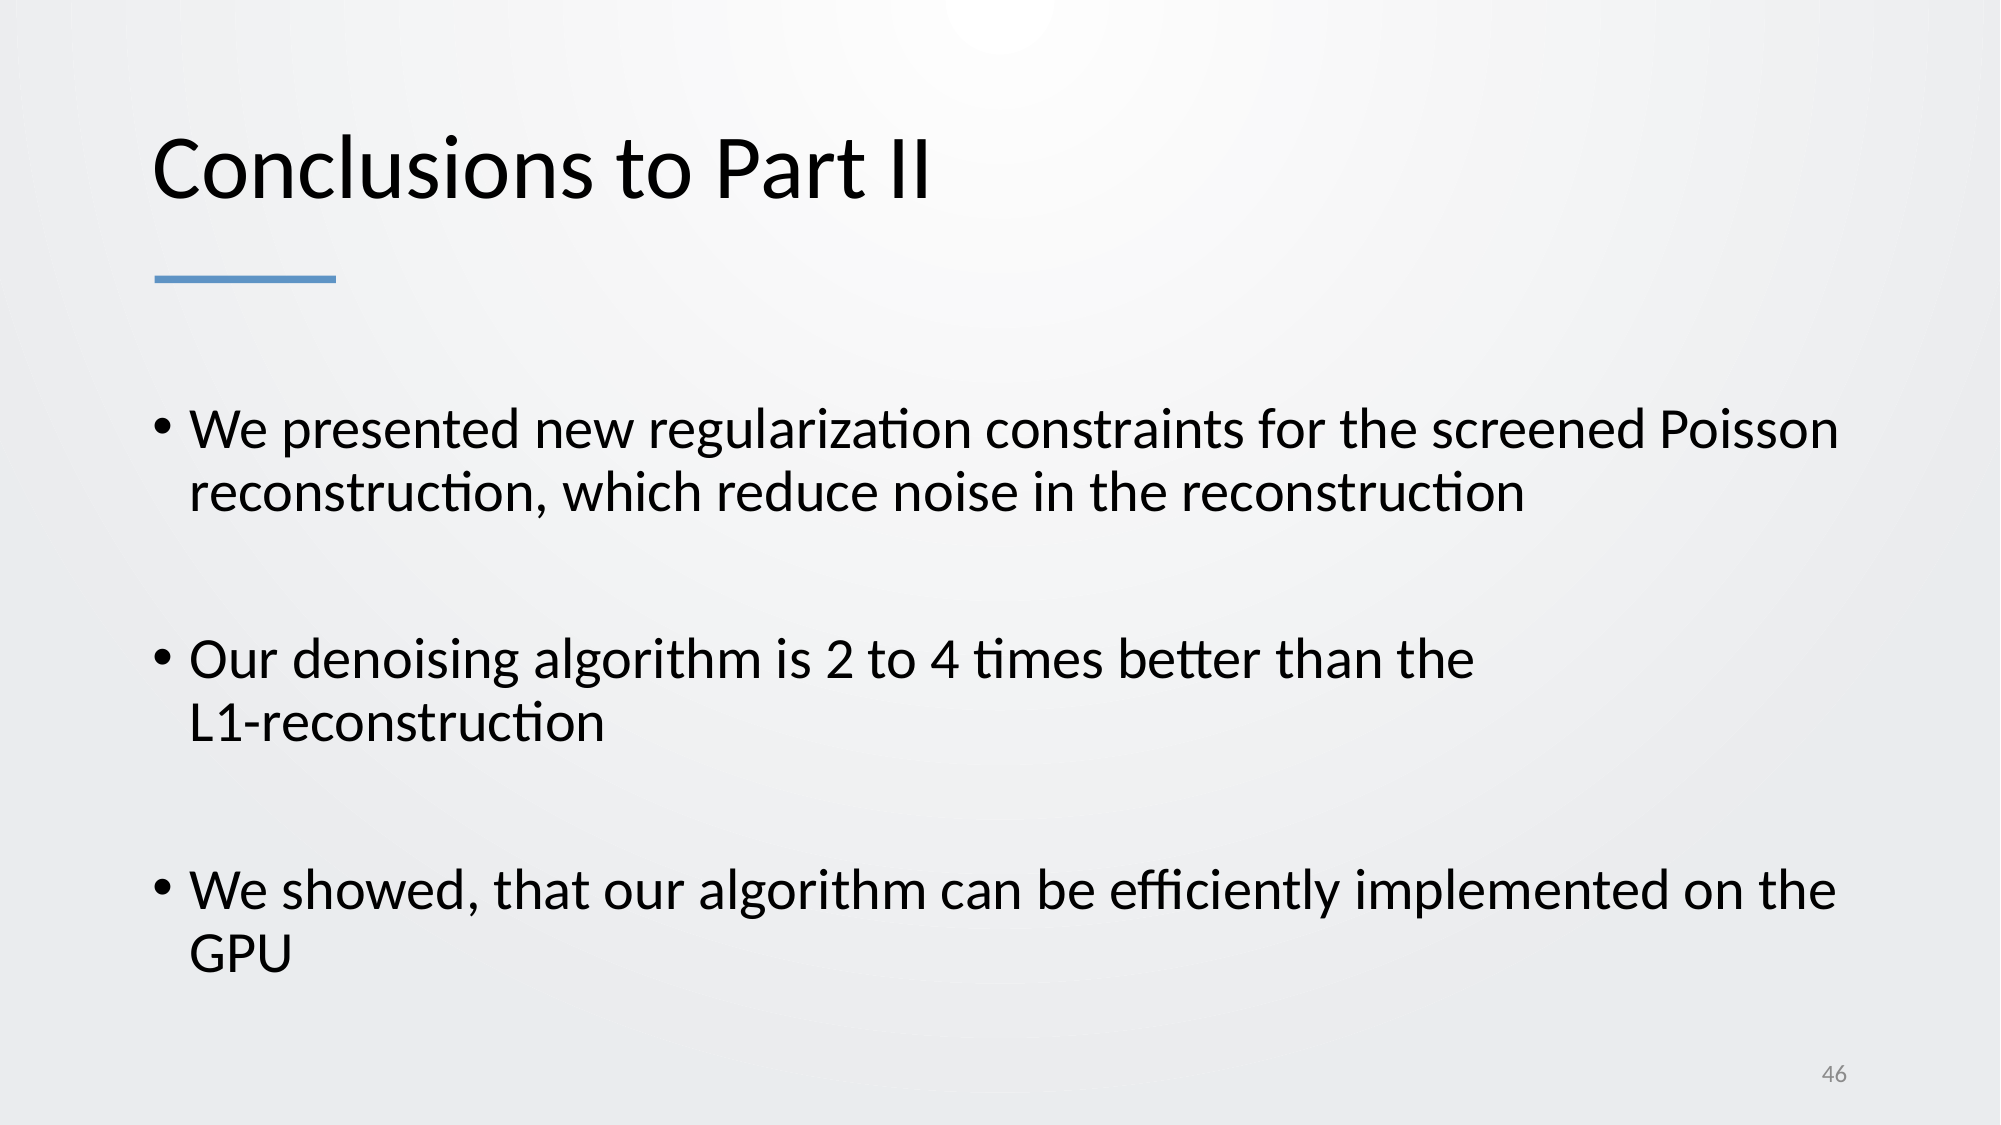

# Conclusions to Part II

We presented new regularization constraints for the screened Poisson reconstruction, which reduce noise in the reconstruction

Our denoising algorithm is 2 to 4 times better than the
L1-reconstruction

We showed, that our algorithm can be efficiently implemented on the GPU

46